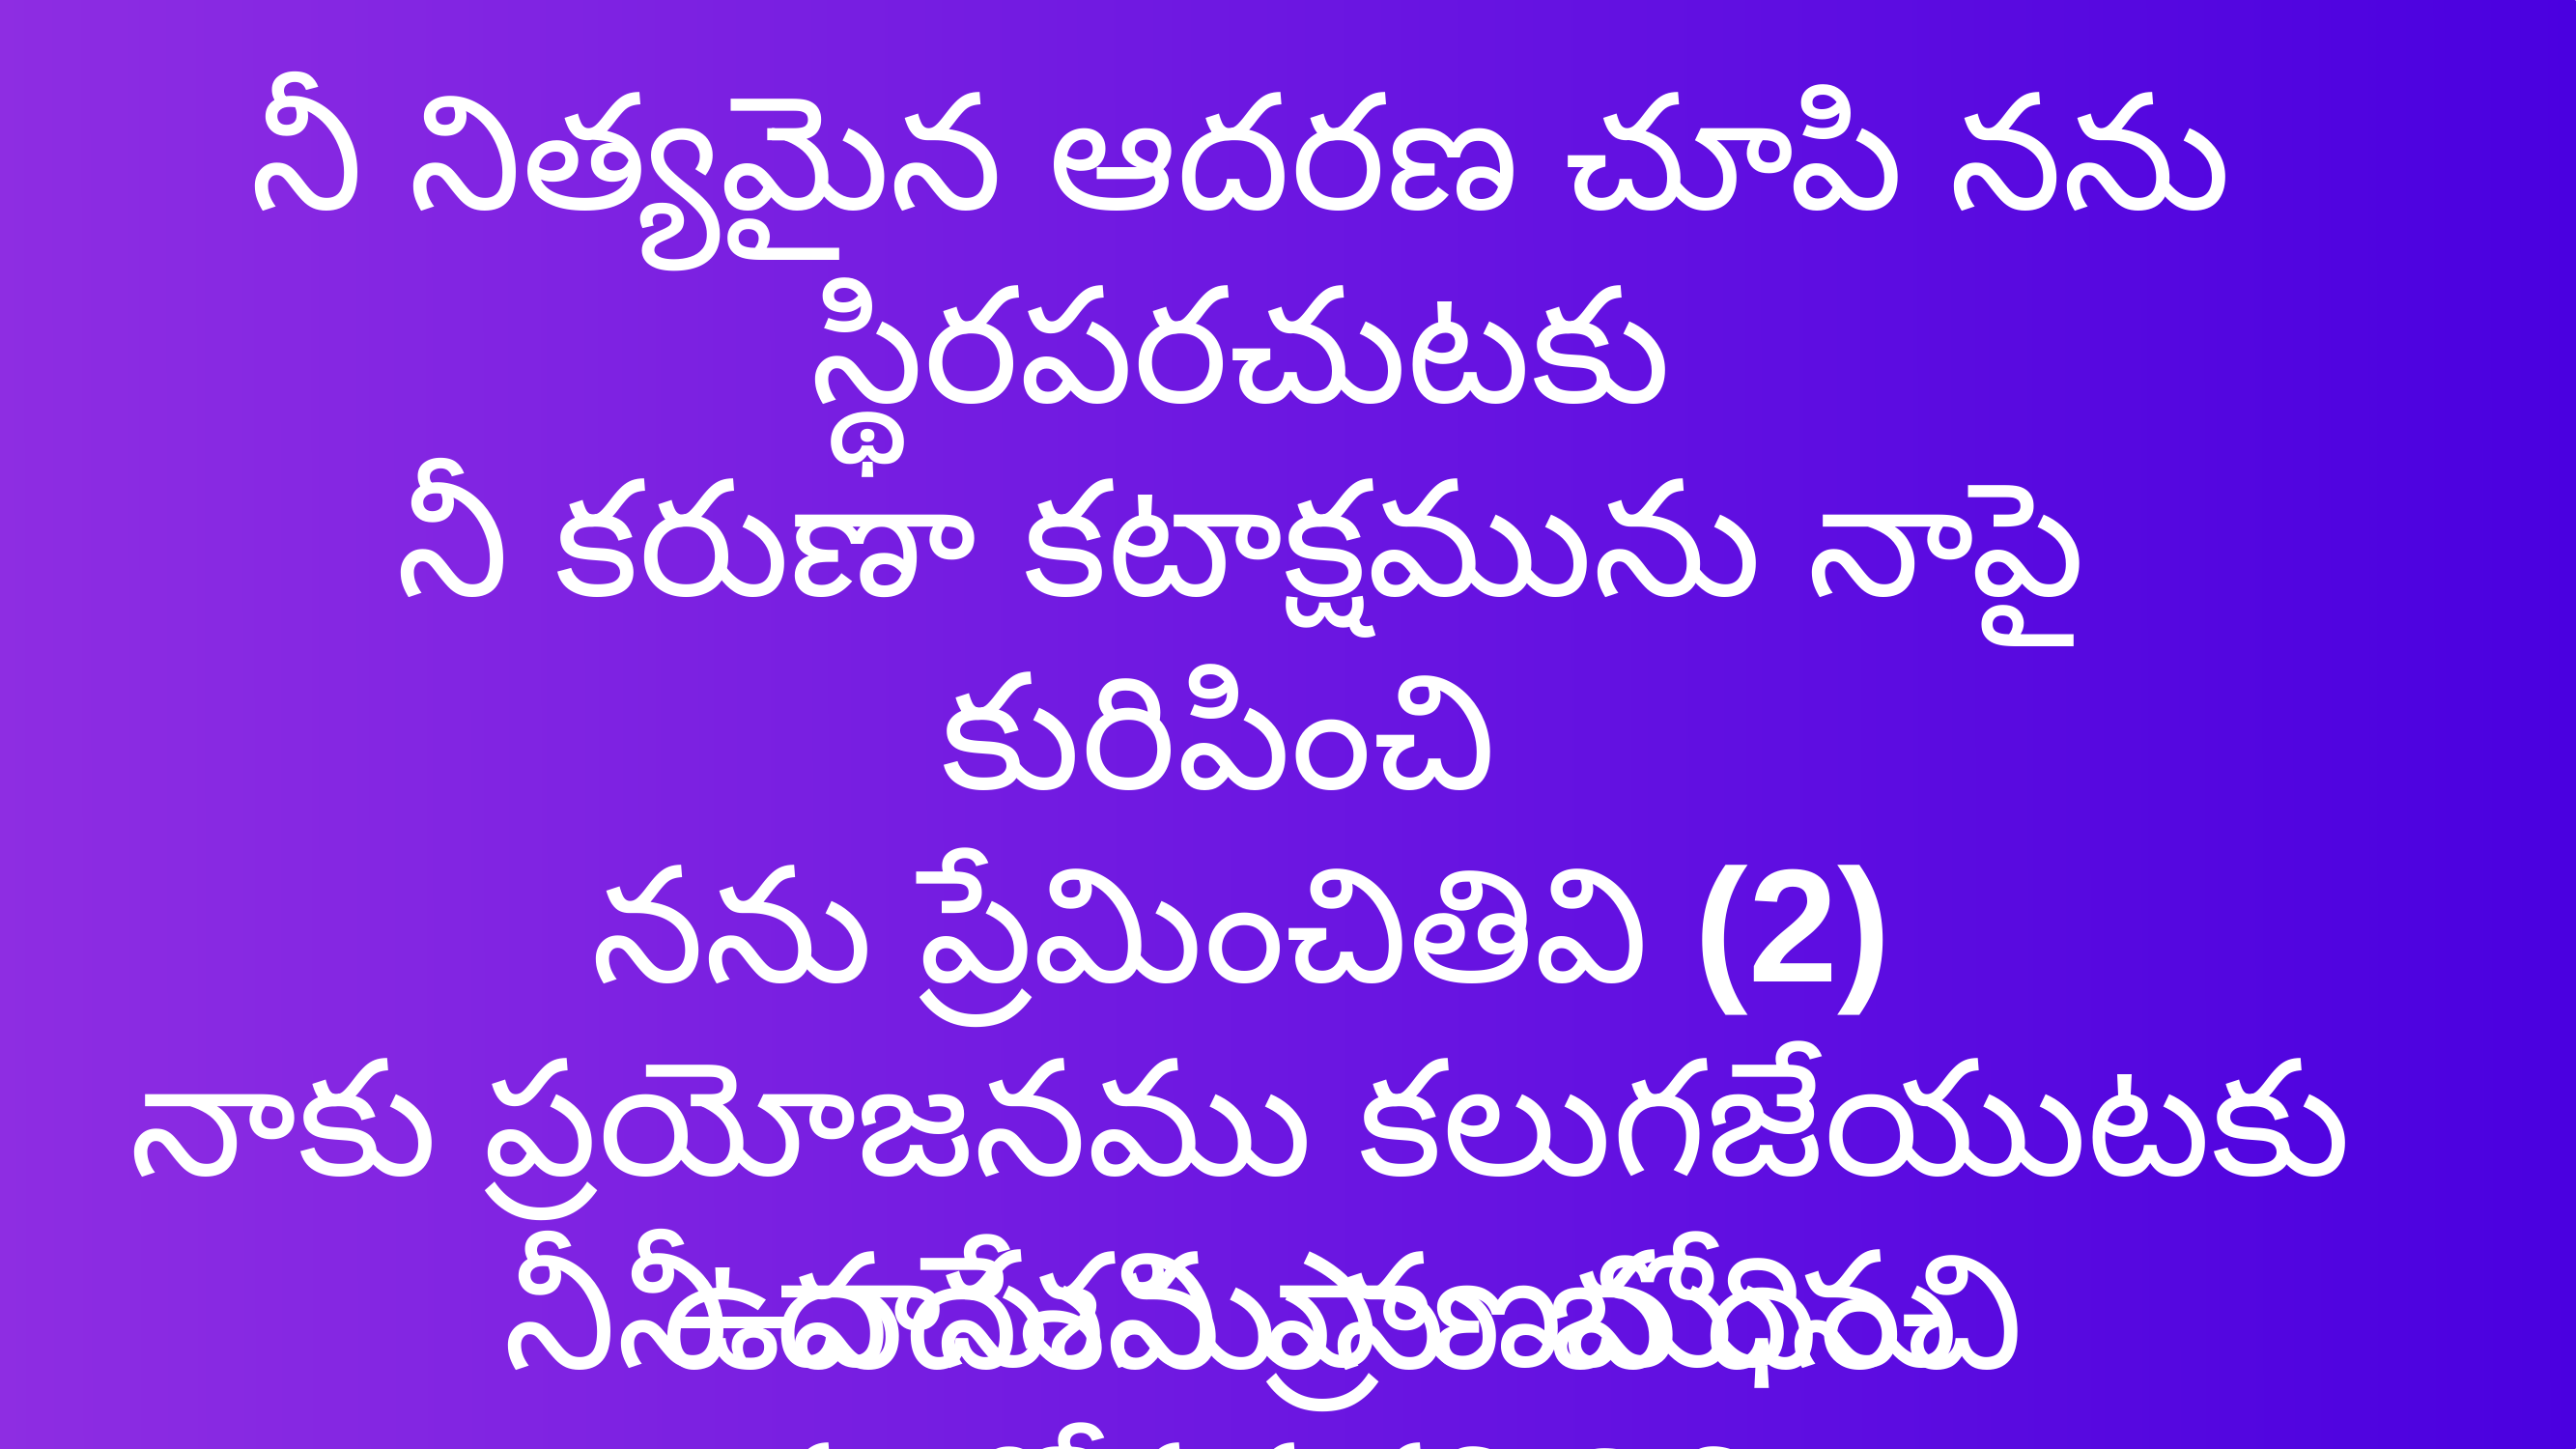

నీ నిత్యమైన ఆదరణ చూపి నను స్థిరపరచుటకు
నీ కరుణా కటాక్షమును నాపై కురిపించి
నను ప్రేమించితివి (2)
నాకు ప్రయోజనము కలుగజేయుటకు
 నీ ఉపదేశమును బోధించి

నీ దాసుని ప్రాణమును సంతోషపరచితివి